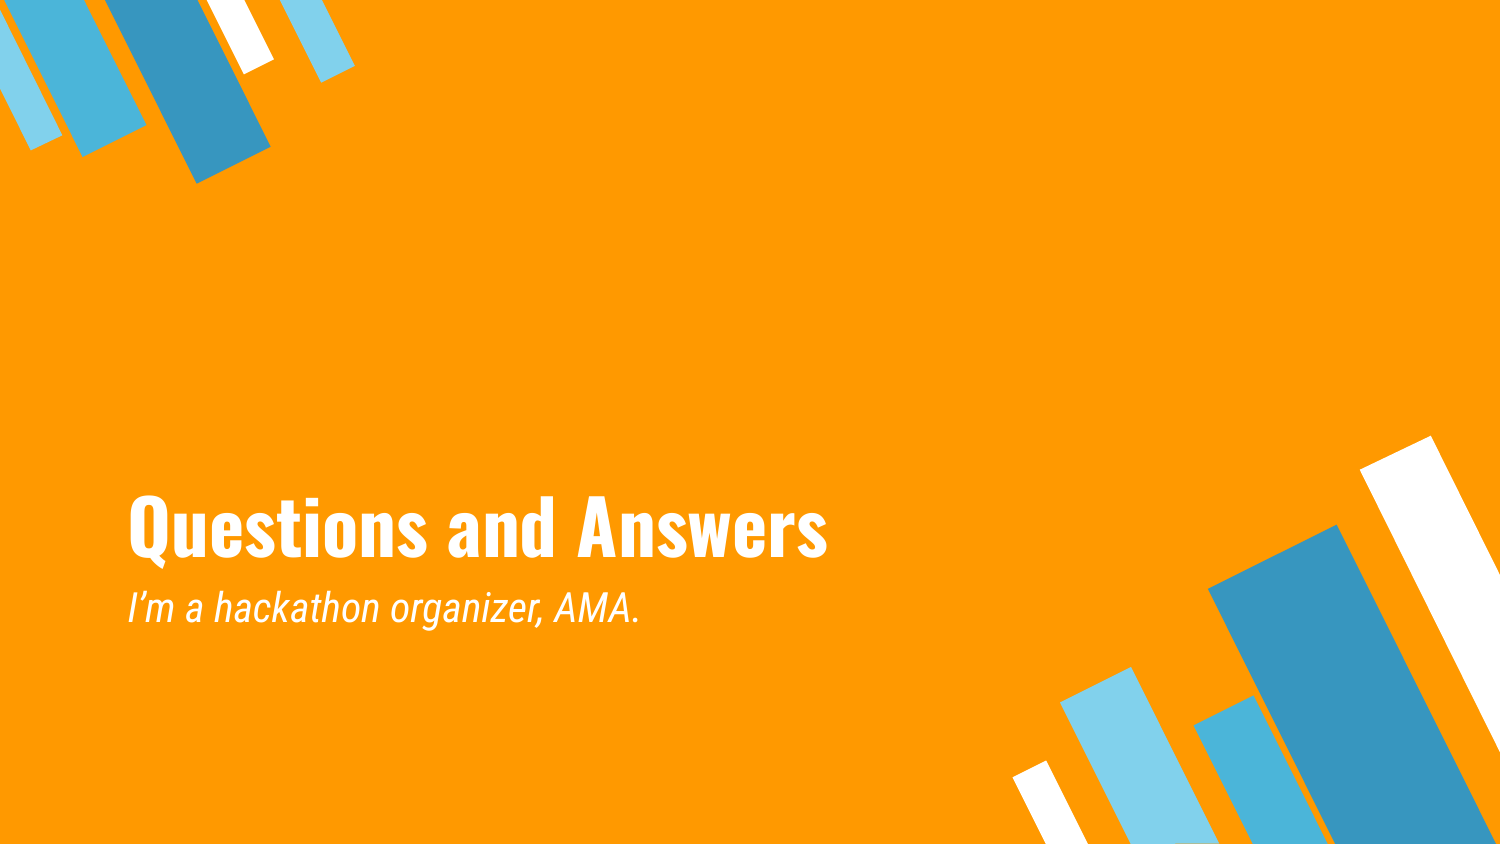

# Questions and Answers
I’m a hackathon organizer, AMA.